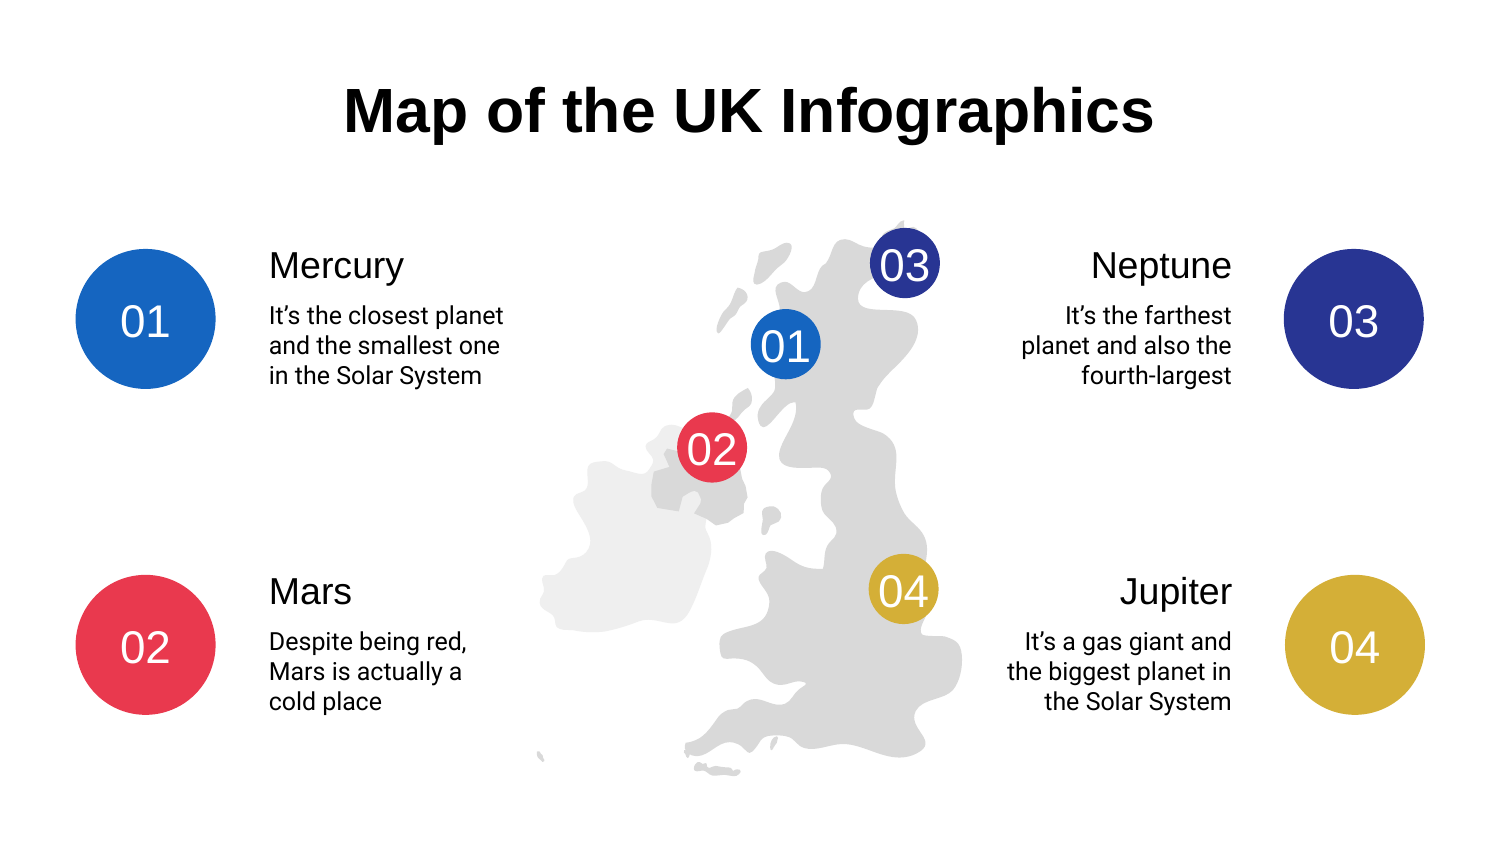

# Map of the UK Infographics

03
Mercury
Neptune
01
03

It’s the closest planet and the smallest one
in the Solar System
It’s the farthest
planet and also the fourth-largest

01

02

04
Mars
Jupiter
02
04
Despite being red, Mars is actually a cold place
It’s a gas giant and the biggest planet in the Solar System